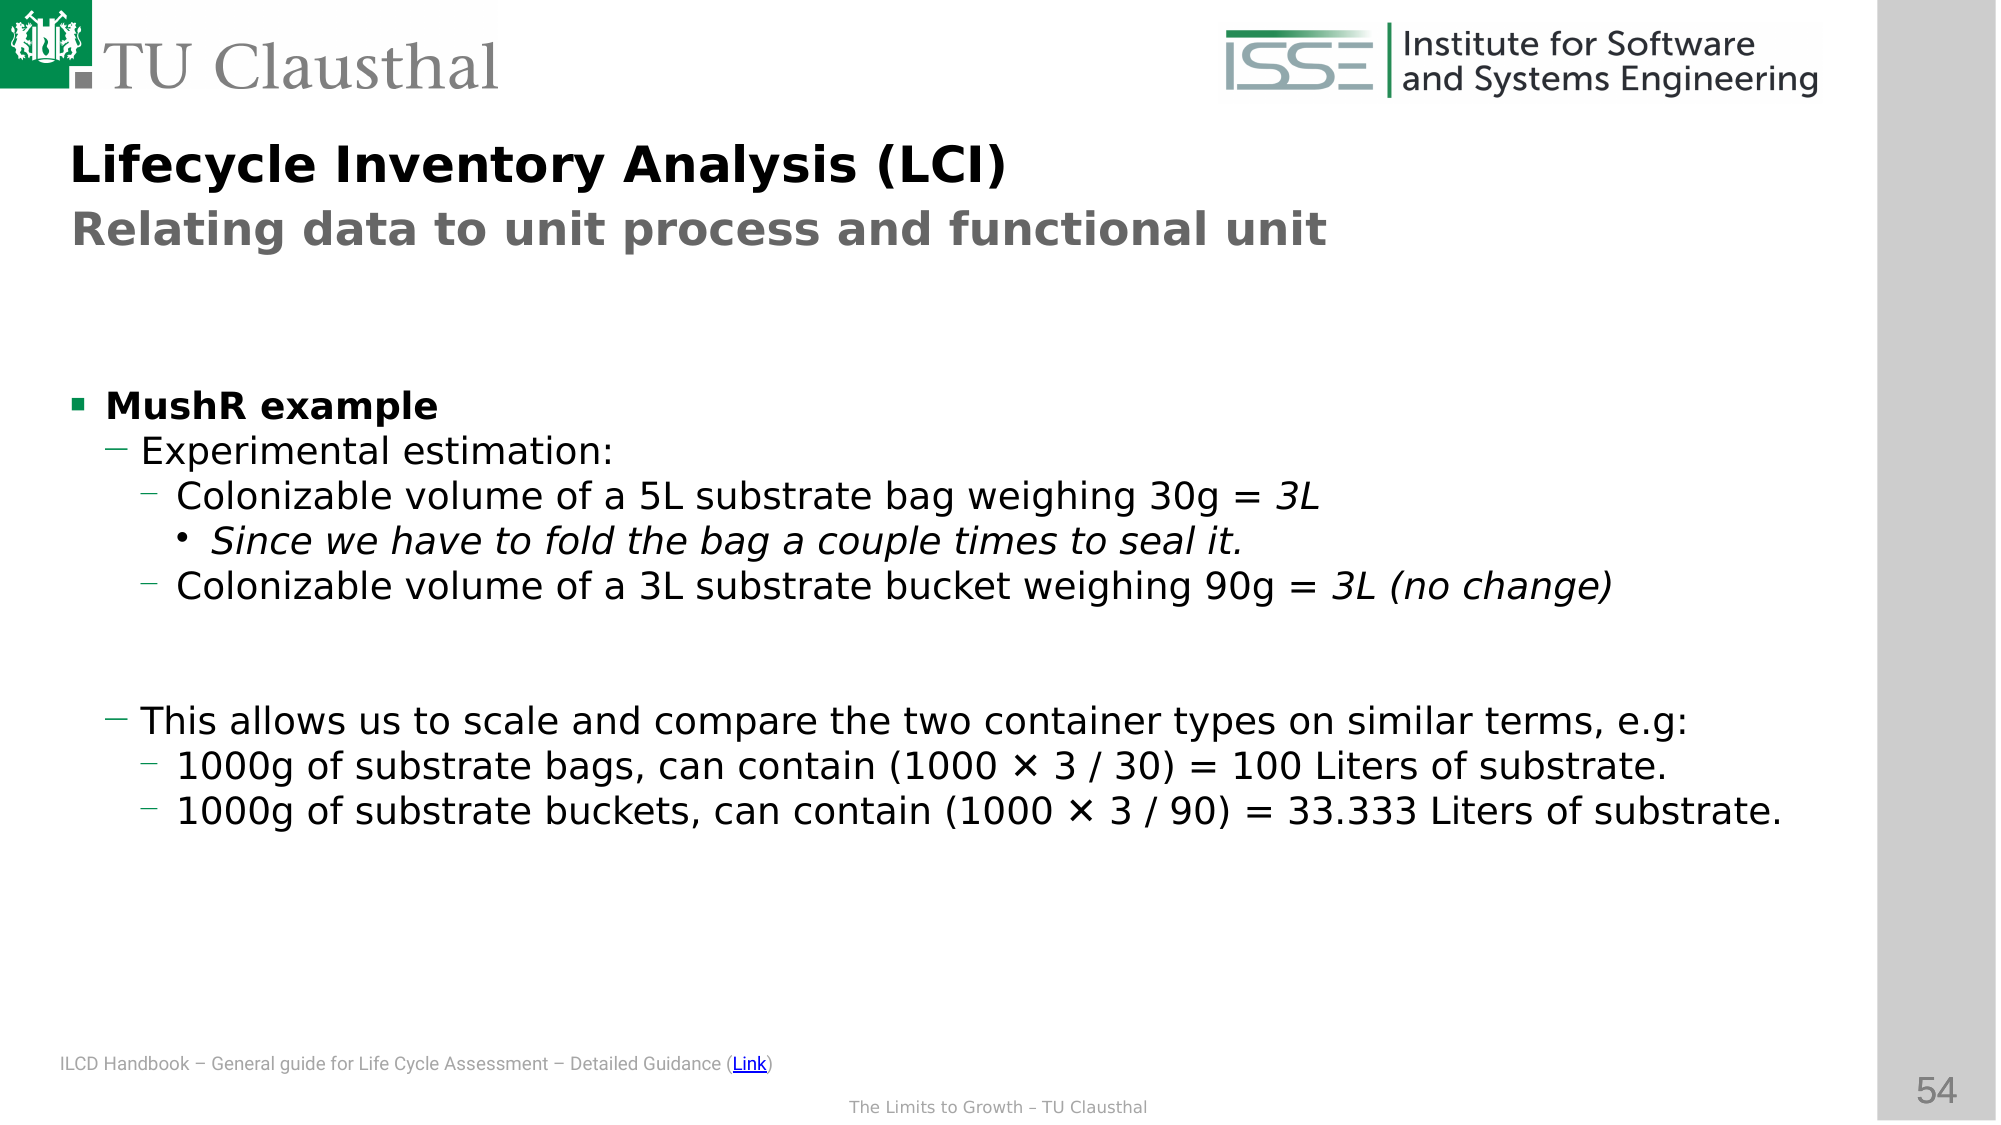

Lifecycle Inventory Analysis (LCI)
Relating data to unit process and functional unit
MushR example
Experimental estimation:
Colonizable volume of a 5L substrate bag weighing 30g = 3L
Since we have to fold the bag a couple times to seal it.
Colonizable volume of a 3L substrate bucket weighing 90g = 3L (no change)

This allows us to scale and compare the two container types on similar terms, e.g:
1000g of substrate bags, can contain (1000 ✕ 3 / 30) = 100 Liters of substrate.
1000g of substrate buckets, can contain (1000 ✕ 3 / 90) = 33.333 Liters of substrate.
ILCD Handbook – General guide for Life Cycle Assessment – Detailed Guidance (Link)